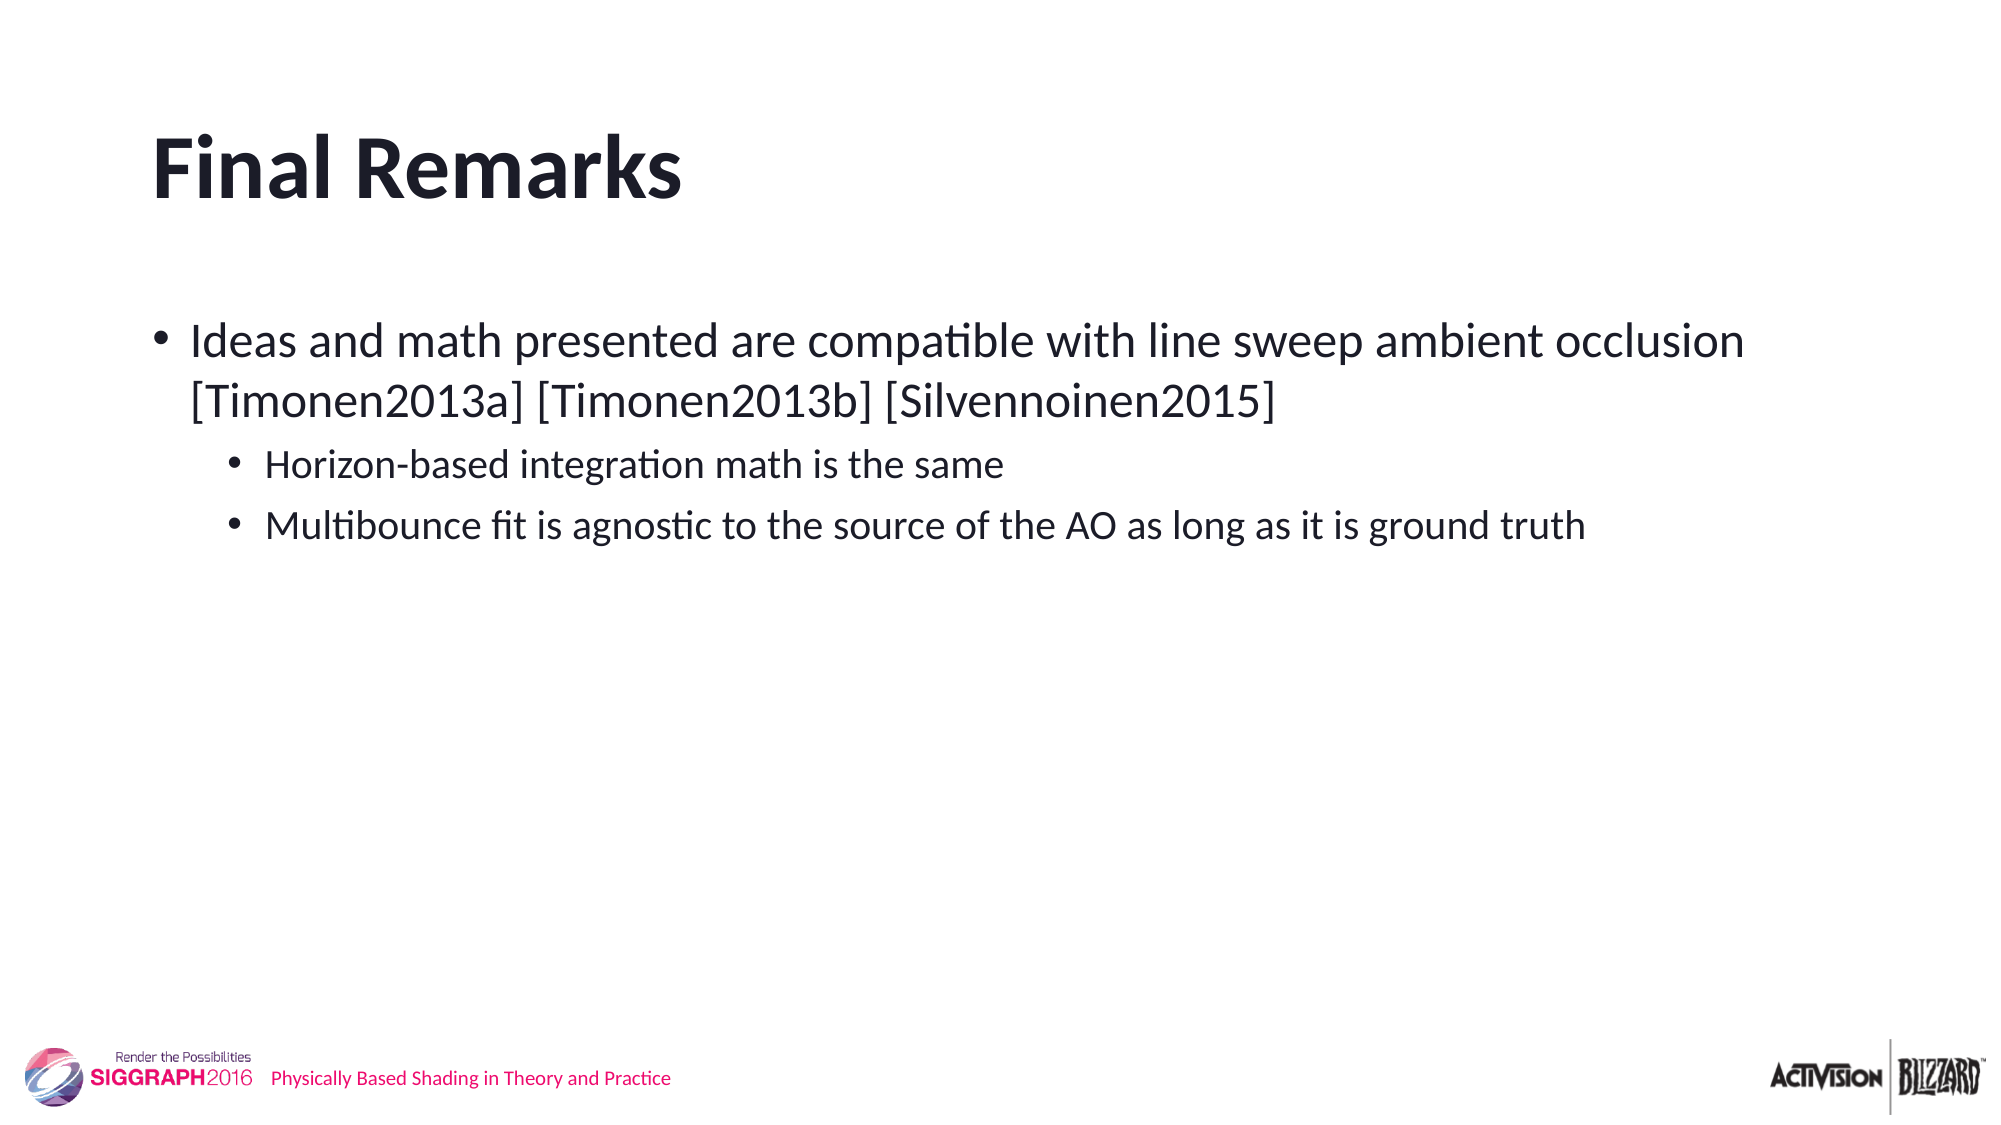

# Final Remarks
Ideas and math presented are compatible with line sweep ambient occlusion [Timonen2013a] [Timonen2013b] [Silvennoinen2015]
Horizon-based integration math is the same
Multibounce fit is agnostic to the source of the AO as long as it is ground truth
Physically Based Shading in Theory and Practice